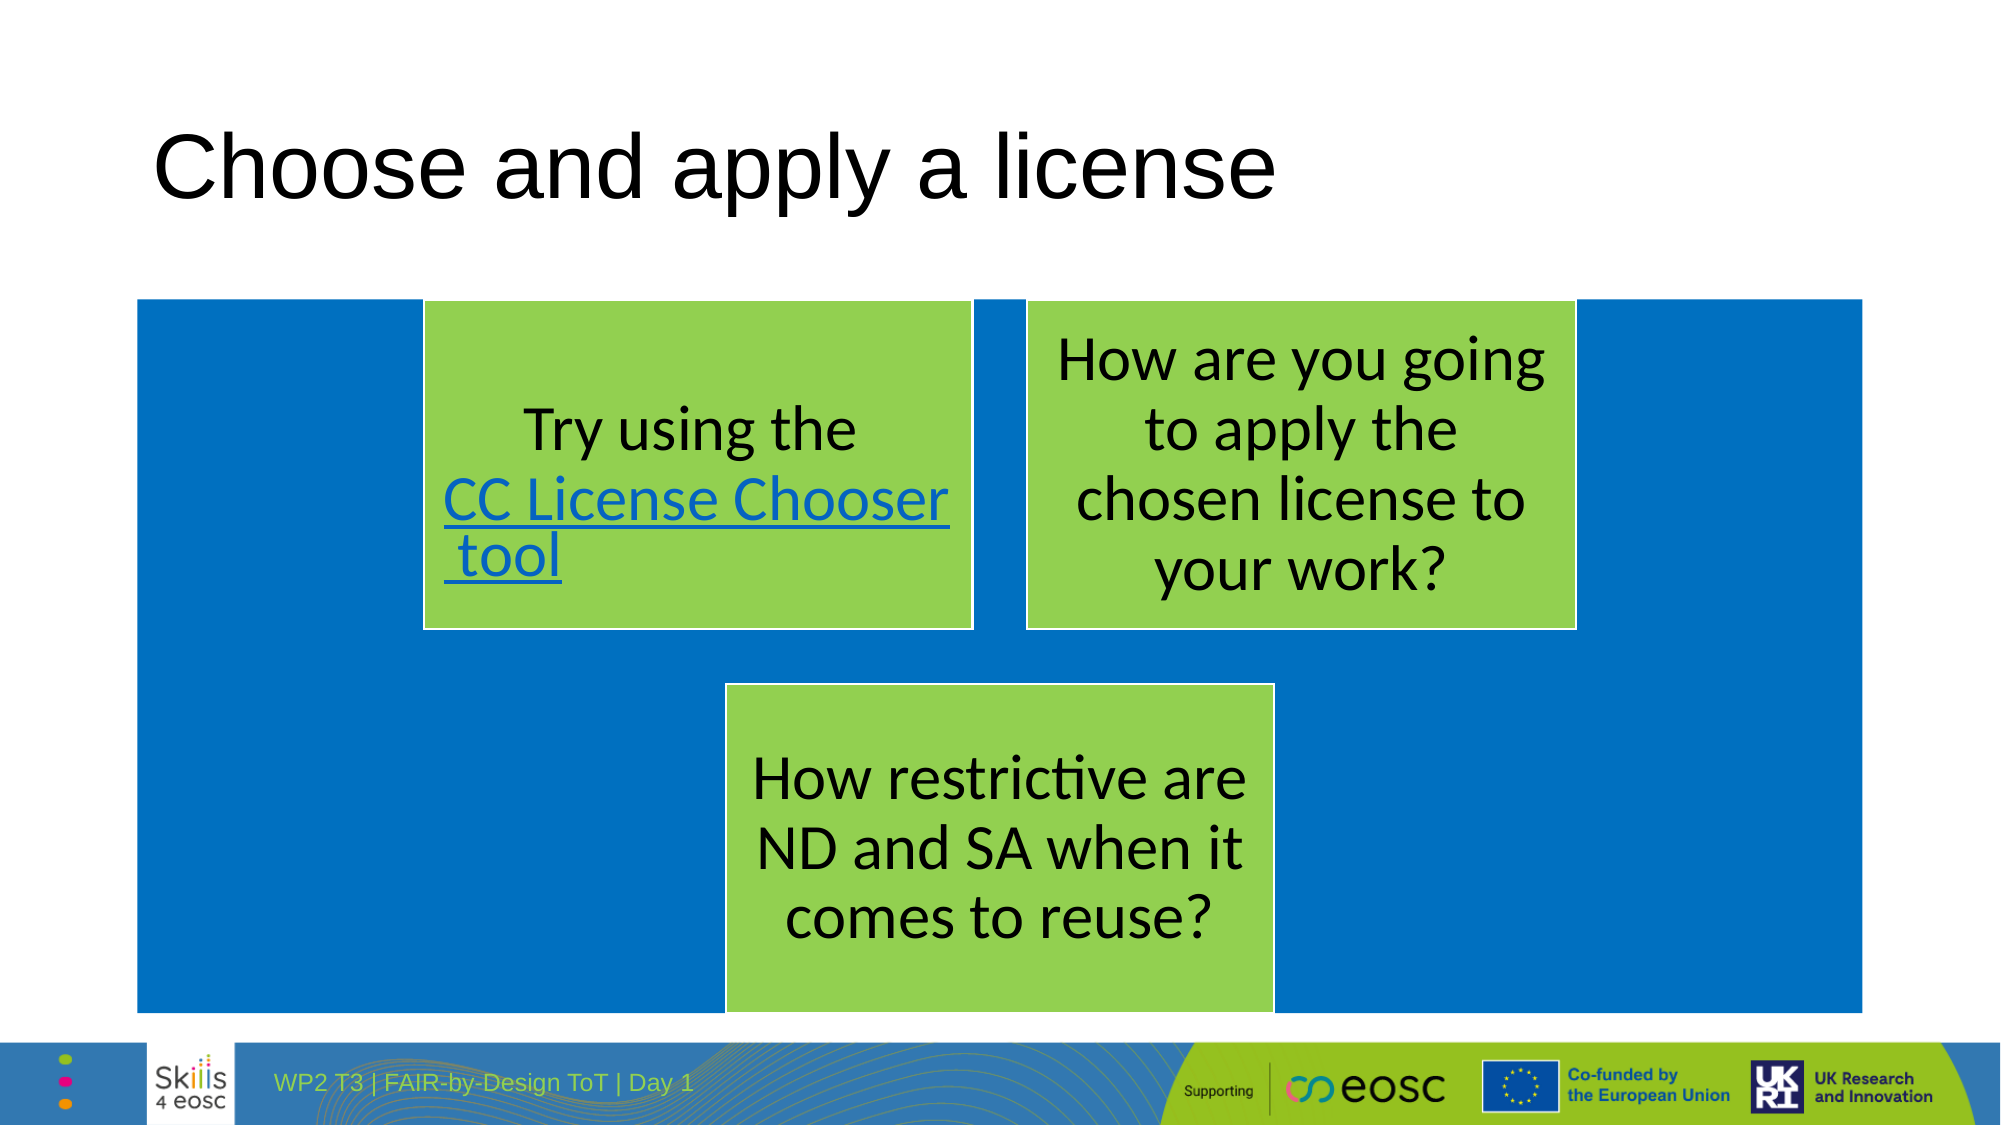

# Choose and apply a license
Try using the CC License Chooser tool
How are you going to apply the chosen license to your work?
How restrictive are ND and SA when it comes to reuse?
WP2 T3 | FAIR-by-Design ToT | Day 1